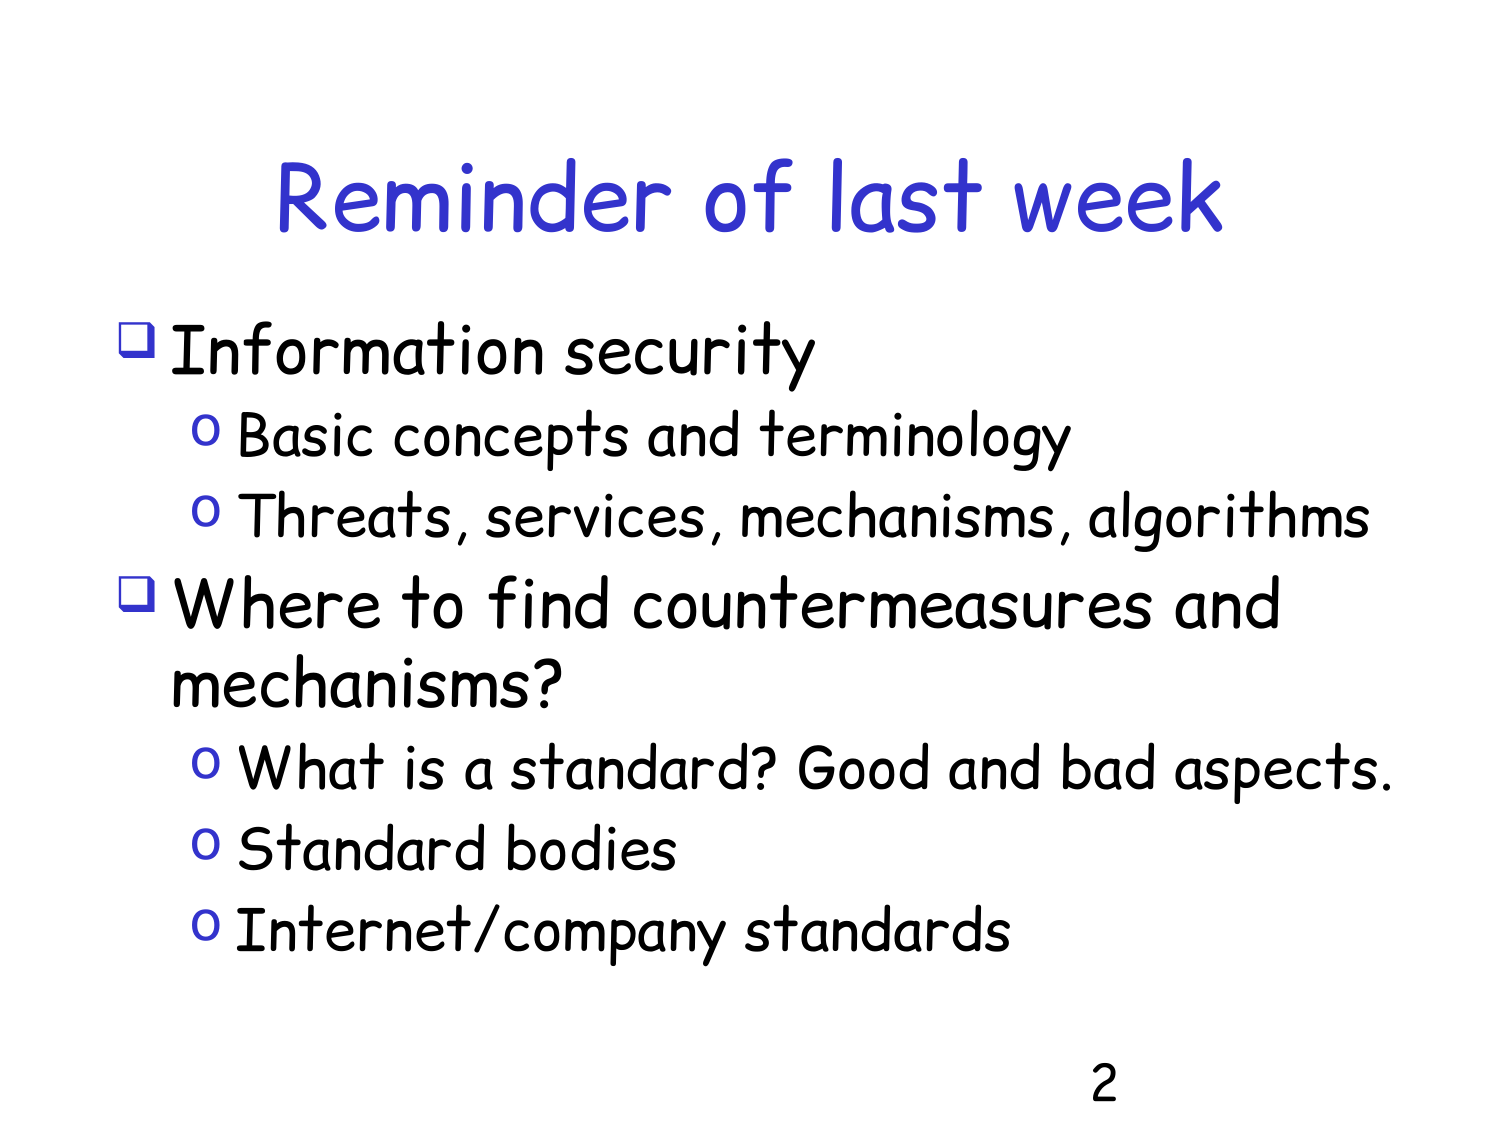

# Reminder of last week
Information security
Basic concepts and terminology
Threats, services, mechanisms, algorithms
Where to find countermeasures and mechanisms?
What is a standard? Good and bad aspects.
Standard bodies
Internet/company standards

2